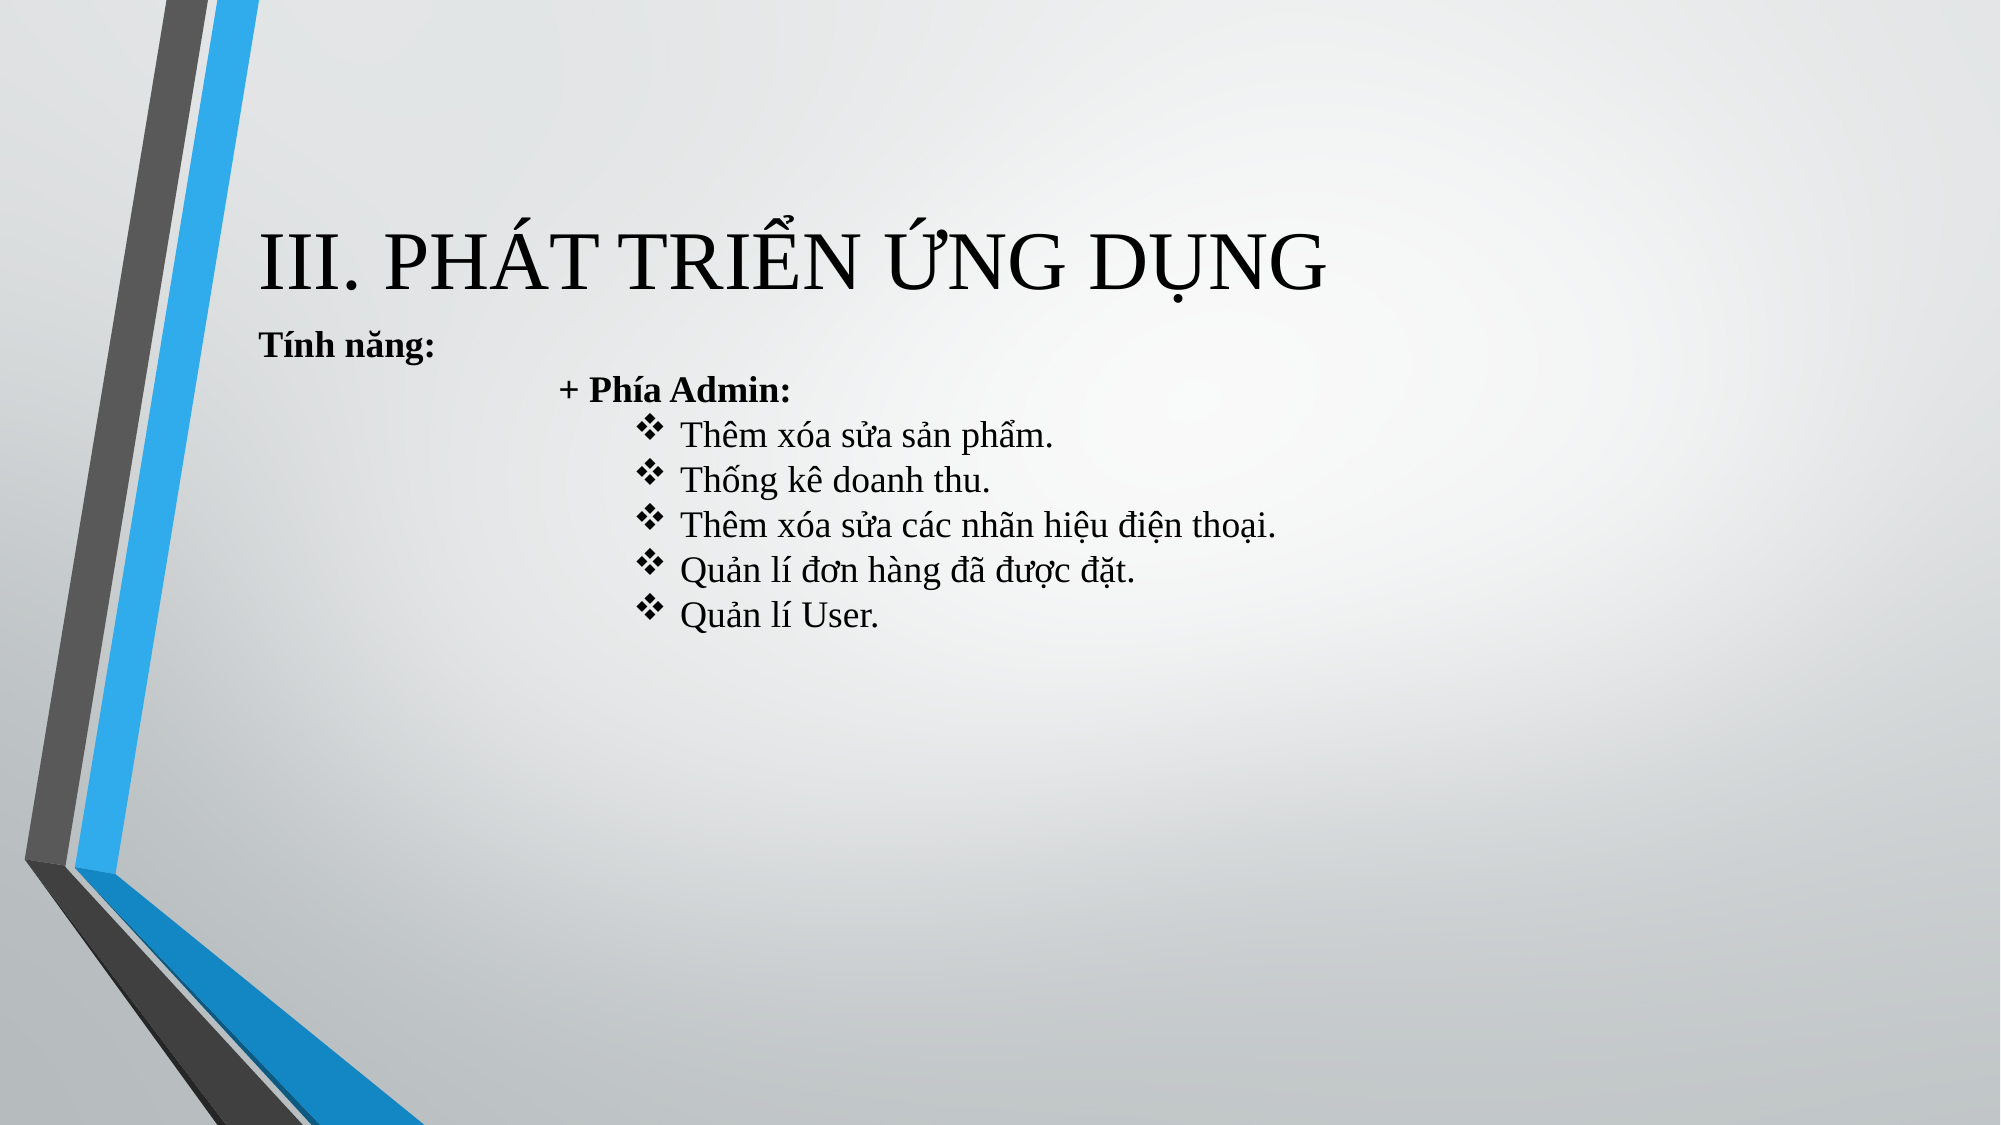

# III. PHÁT TRIỂN ỨNG DỤNG

Tính năng:
		+ Phía Admin:
Thêm xóa sửa sản phẩm.
Thống kê doanh thu.
Thêm xóa sửa các nhãn hiệu điện thoại.
Quản lí đơn hàng đã được đặt.
Quản lí User.